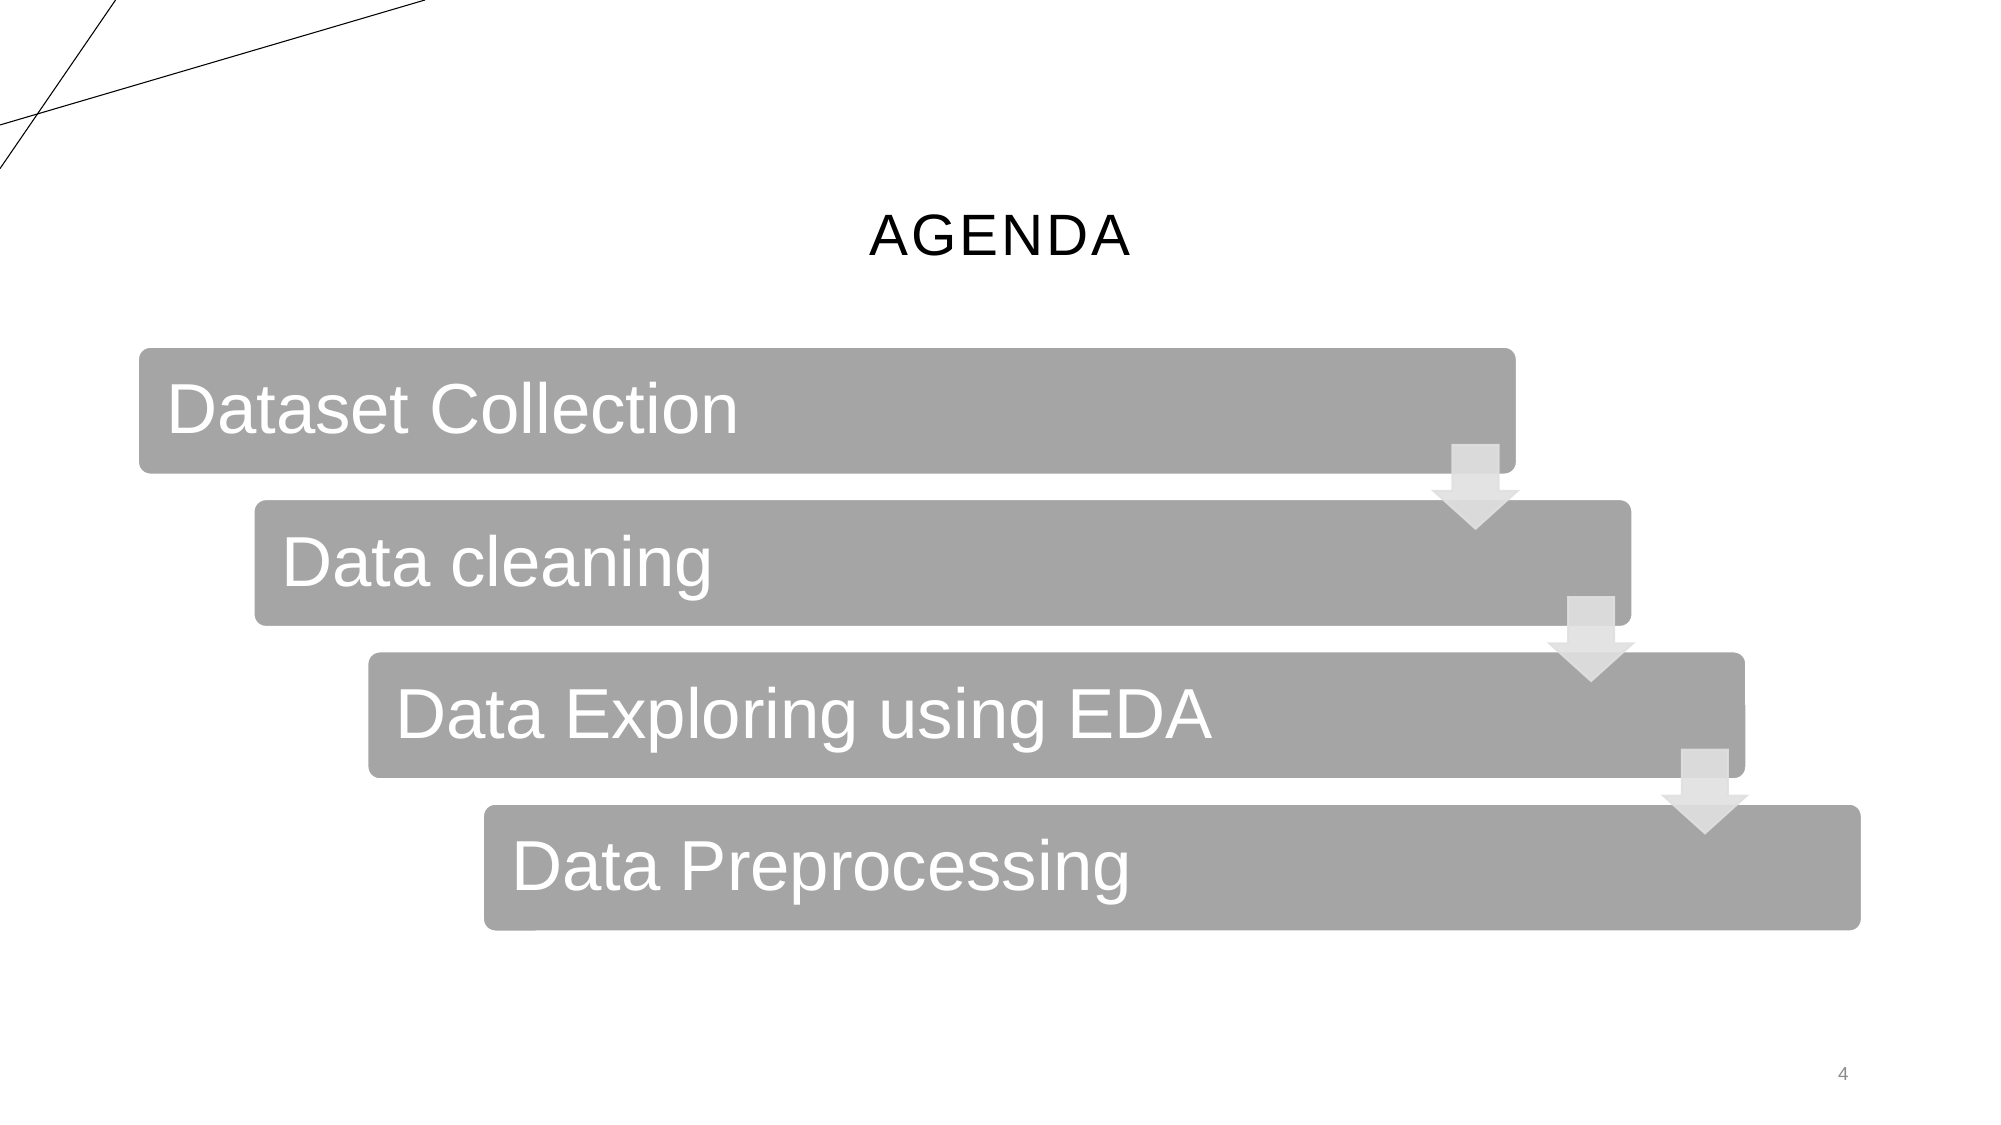

# AGENDA
Dataset Collection
Data cleaning
Data Exploring using EDA
Data Preprocessing

4